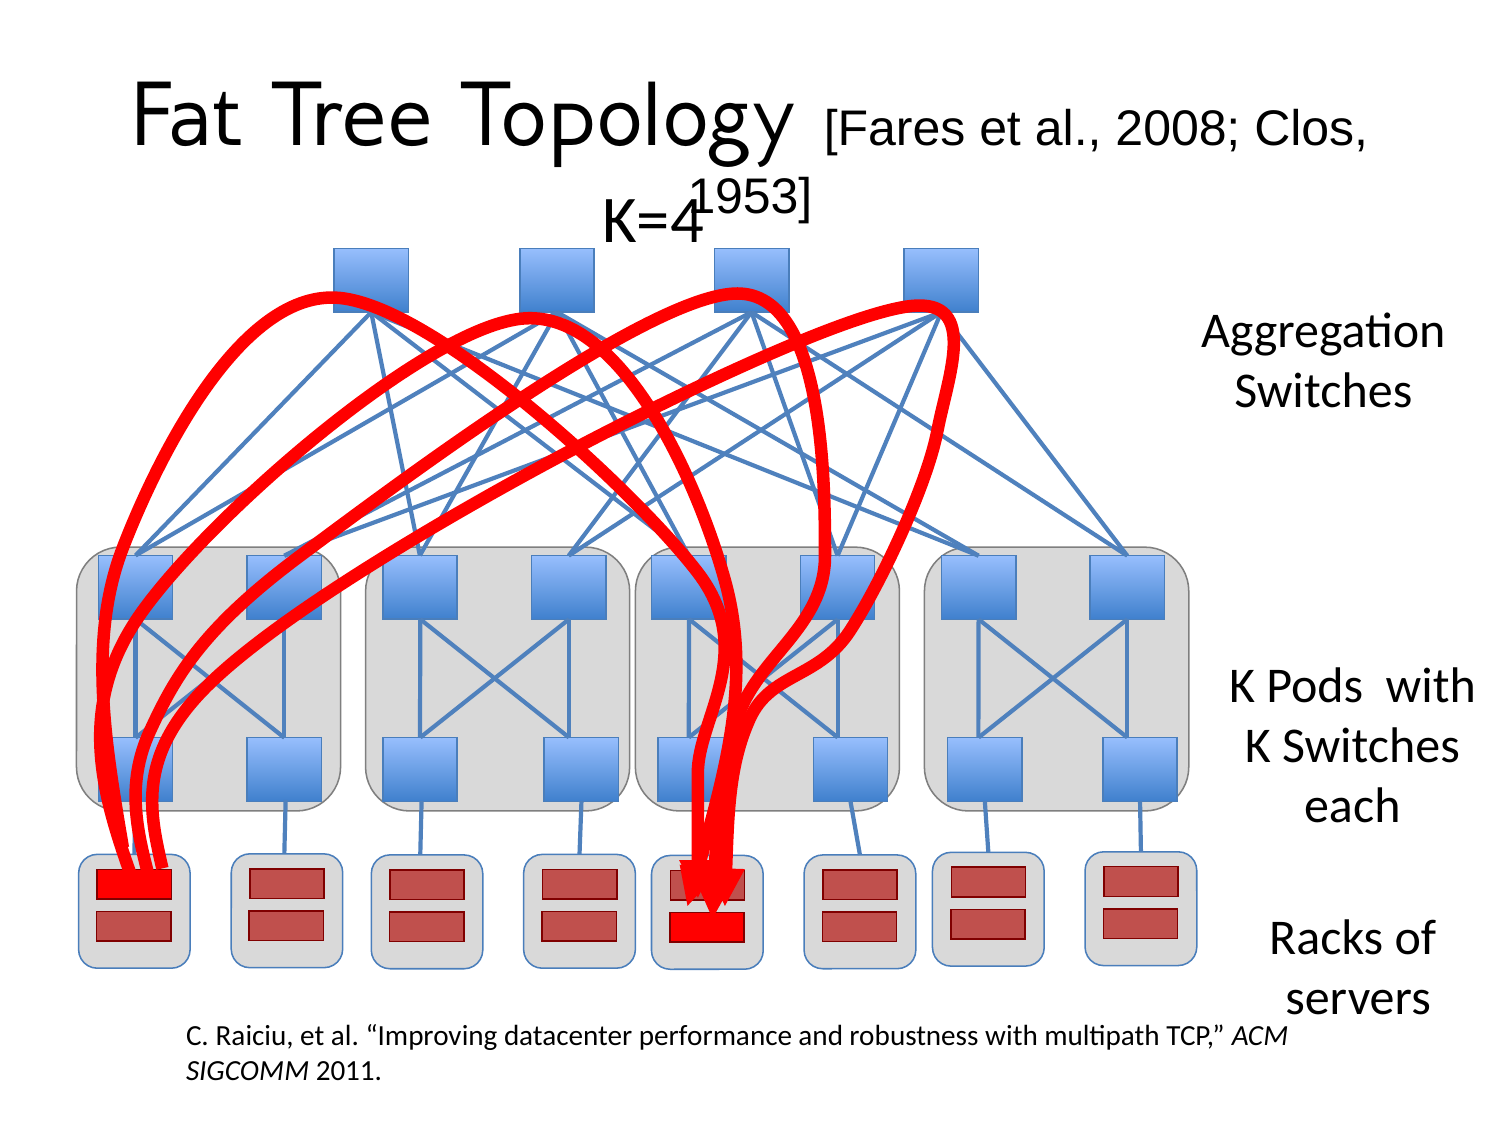

Fat Tree Topology [Fares et al., 2008; Clos, 1953]
K=4

Aggregation Switches

K Pods  with
 K Switches
each

Racks of
servers

C. Raiciu, et al. “Improving datacenter performance and robustness with multipath TCP,” ACM SIGCOMM 2011.